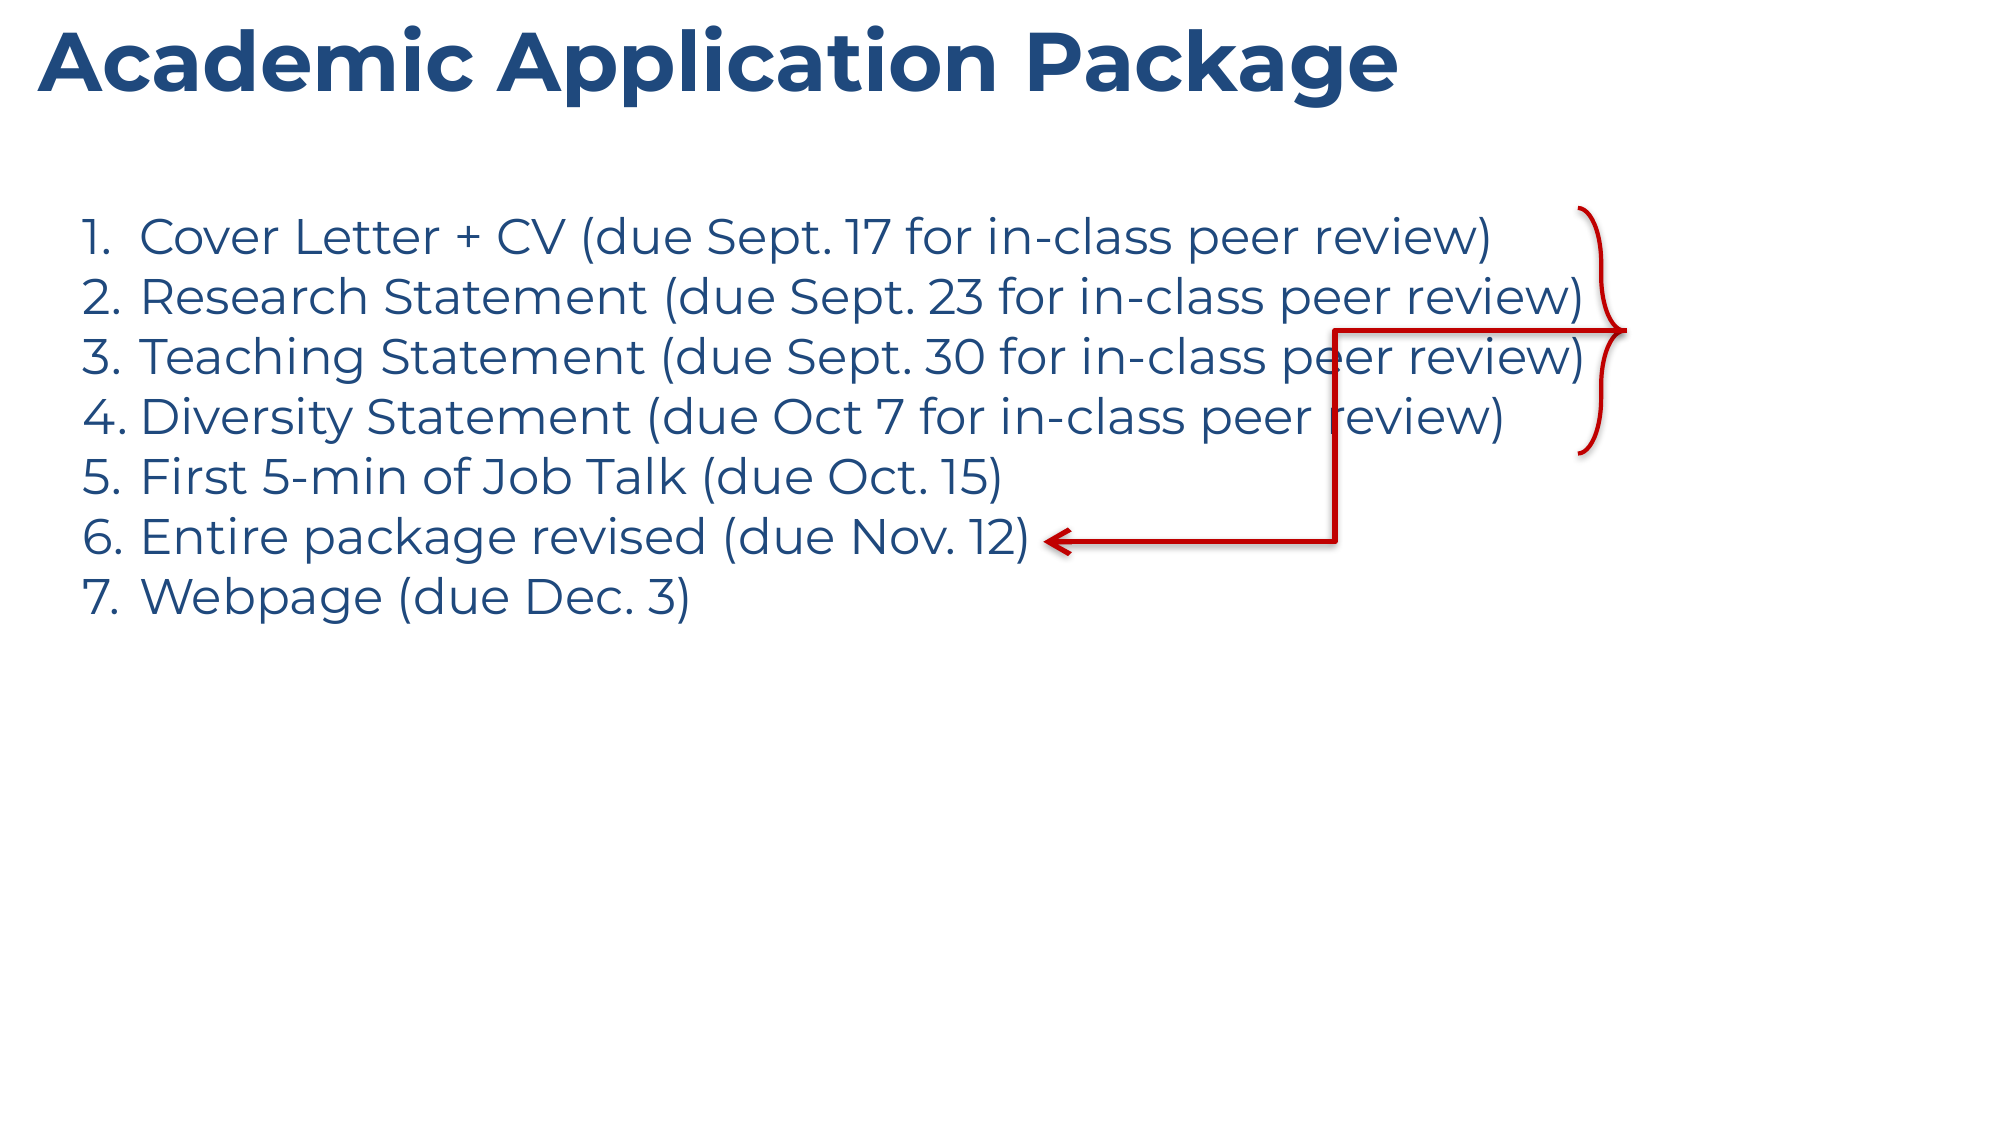

Academic Application Package
Cover Letter + CV (due Sept. 17 for in-class peer review)
Research Statement (due Sept. 23 for in-class peer review)
Teaching Statement (due Sept. 30 for in-class peer review)
Diversity Statement (due Oct 7 for in-class peer review)
First 5-min of Job Talk (due Oct. 15)
Entire package revised (due Nov. 12)
Webpage (due Dec. 3)